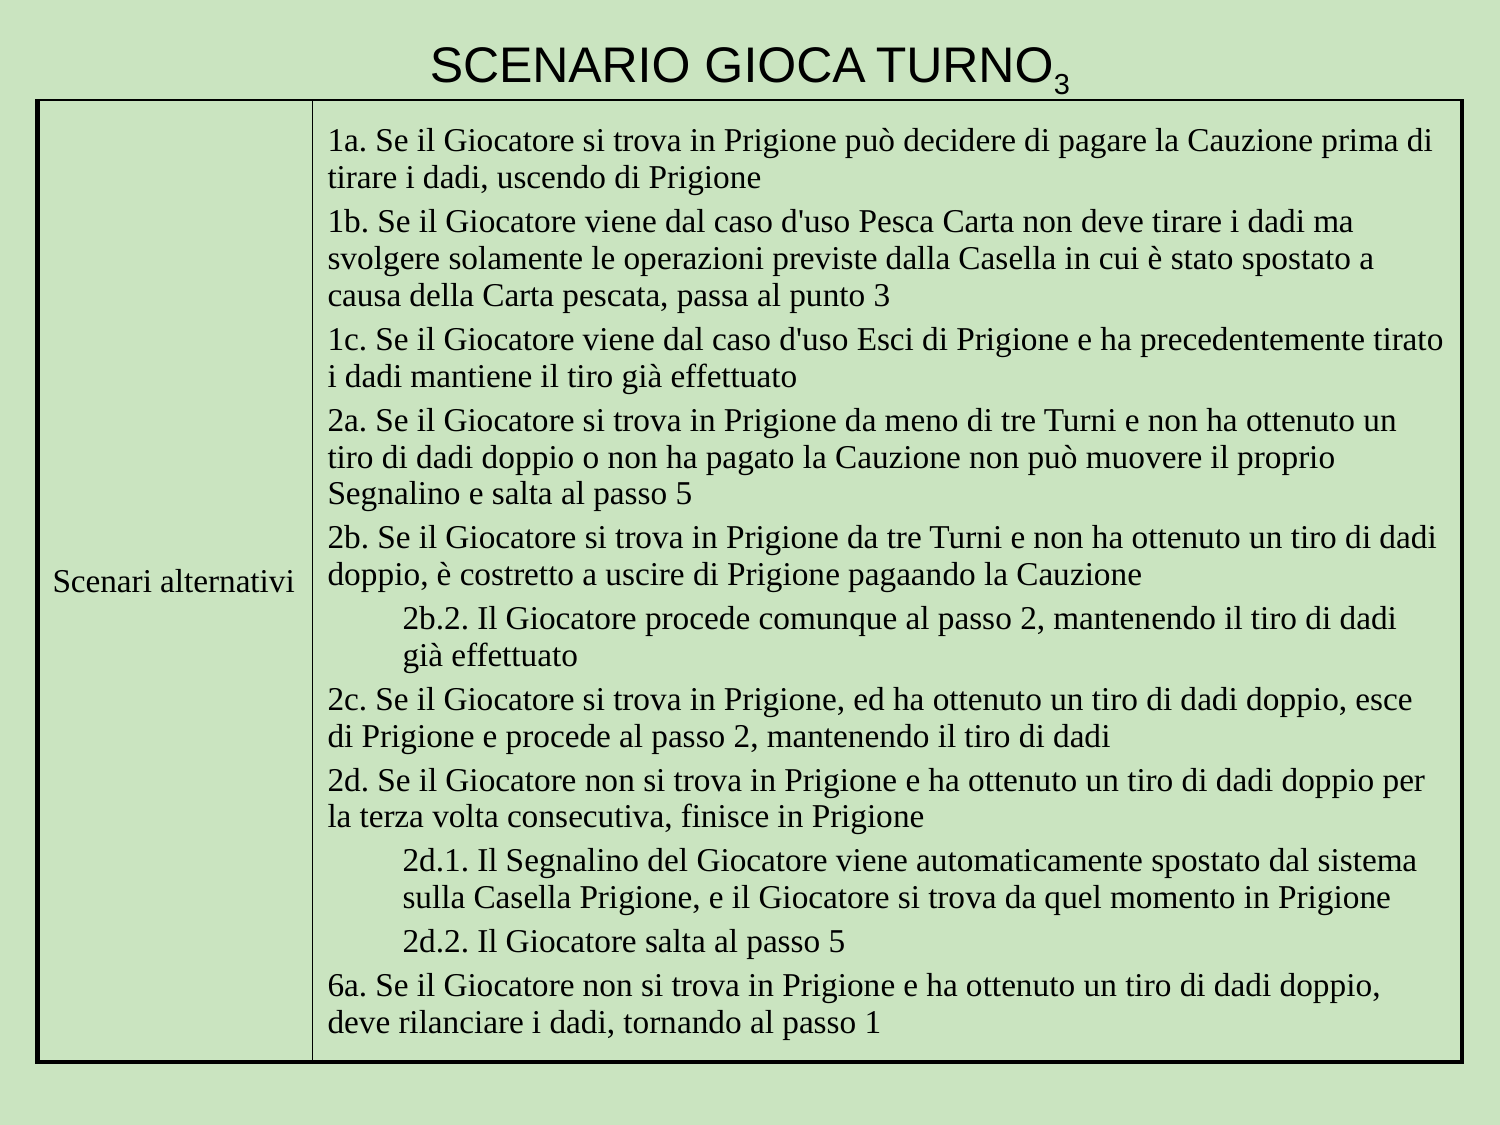

SCENARIO GIOCA TURNO3
| Scenari alternativi | 1a. Se il Giocatore si trova in Prigione può decidere di pagare la Cauzione prima di tirare i dadi, uscendo di Prigione 1b. Se il Giocatore viene dal caso d'uso Pesca Carta non deve tirare i dadi ma svolgere solamente le operazioni previste dalla Casella in cui è stato spostato a causa della Carta pescata, passa al punto 3 1c. Se il Giocatore viene dal caso d'uso Esci di Prigione e ha precedentemente tirato i dadi mantiene il tiro già effettuato 2a. Se il Giocatore si trova in Prigione da meno di tre Turni e non ha ottenuto un tiro di dadi doppio o non ha pagato la Cauzione non può muovere il proprio Segnalino e salta al passo 5 2b. Se il Giocatore si trova in Prigione da tre Turni e non ha ottenuto un tiro di dadi doppio, è costretto a uscire di Prigione pagaando la Cauzione 2b.2. Il Giocatore procede comunque al passo 2, mantenendo il tiro di dadi già effettuato 2c. Se il Giocatore si trova in Prigione, ed ha ottenuto un tiro di dadi doppio, esce di Prigione e procede al passo 2, mantenendo il tiro di dadi 2d. Se il Giocatore non si trova in Prigione e ha ottenuto un tiro di dadi doppio per la terza volta consecutiva, finisce in Prigione 2d.1. Il Segnalino del Giocatore viene automaticamente spostato dal sistema sulla Casella Prigione, e il Giocatore si trova da quel momento in Prigione 2d.2. Il Giocatore salta al passo 5 6a. Se il Giocatore non si trova in Prigione e ha ottenuto un tiro di dadi doppio, deve rilanciare i dadi, tornando al passo 1 |
| --- | --- |